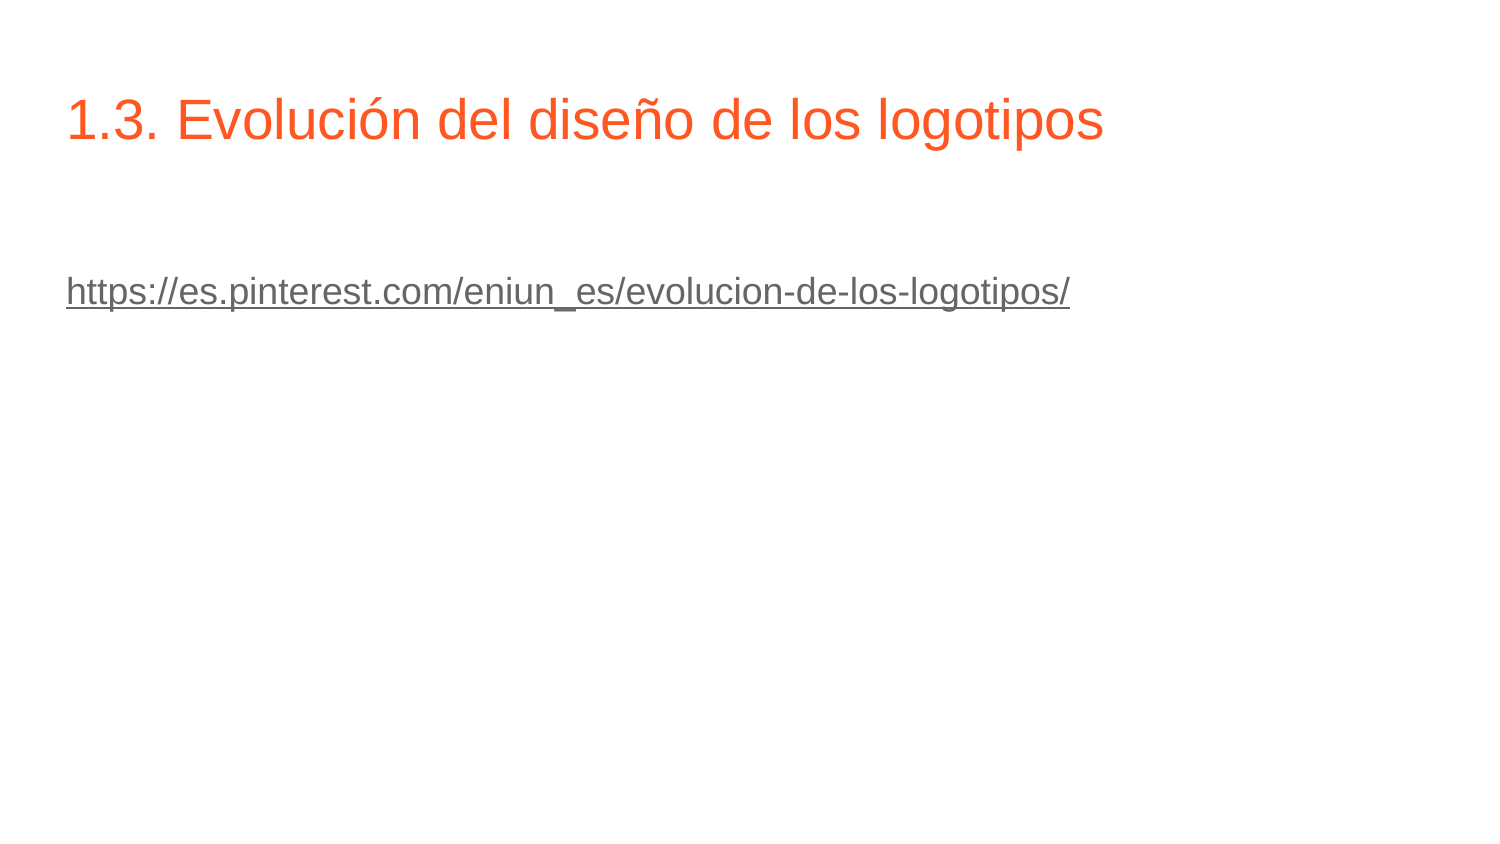

# 1.3. Evolución del diseño de los logotipos
https://es.pinterest.com/eniun_es/evolucion-de-los-logotipos/